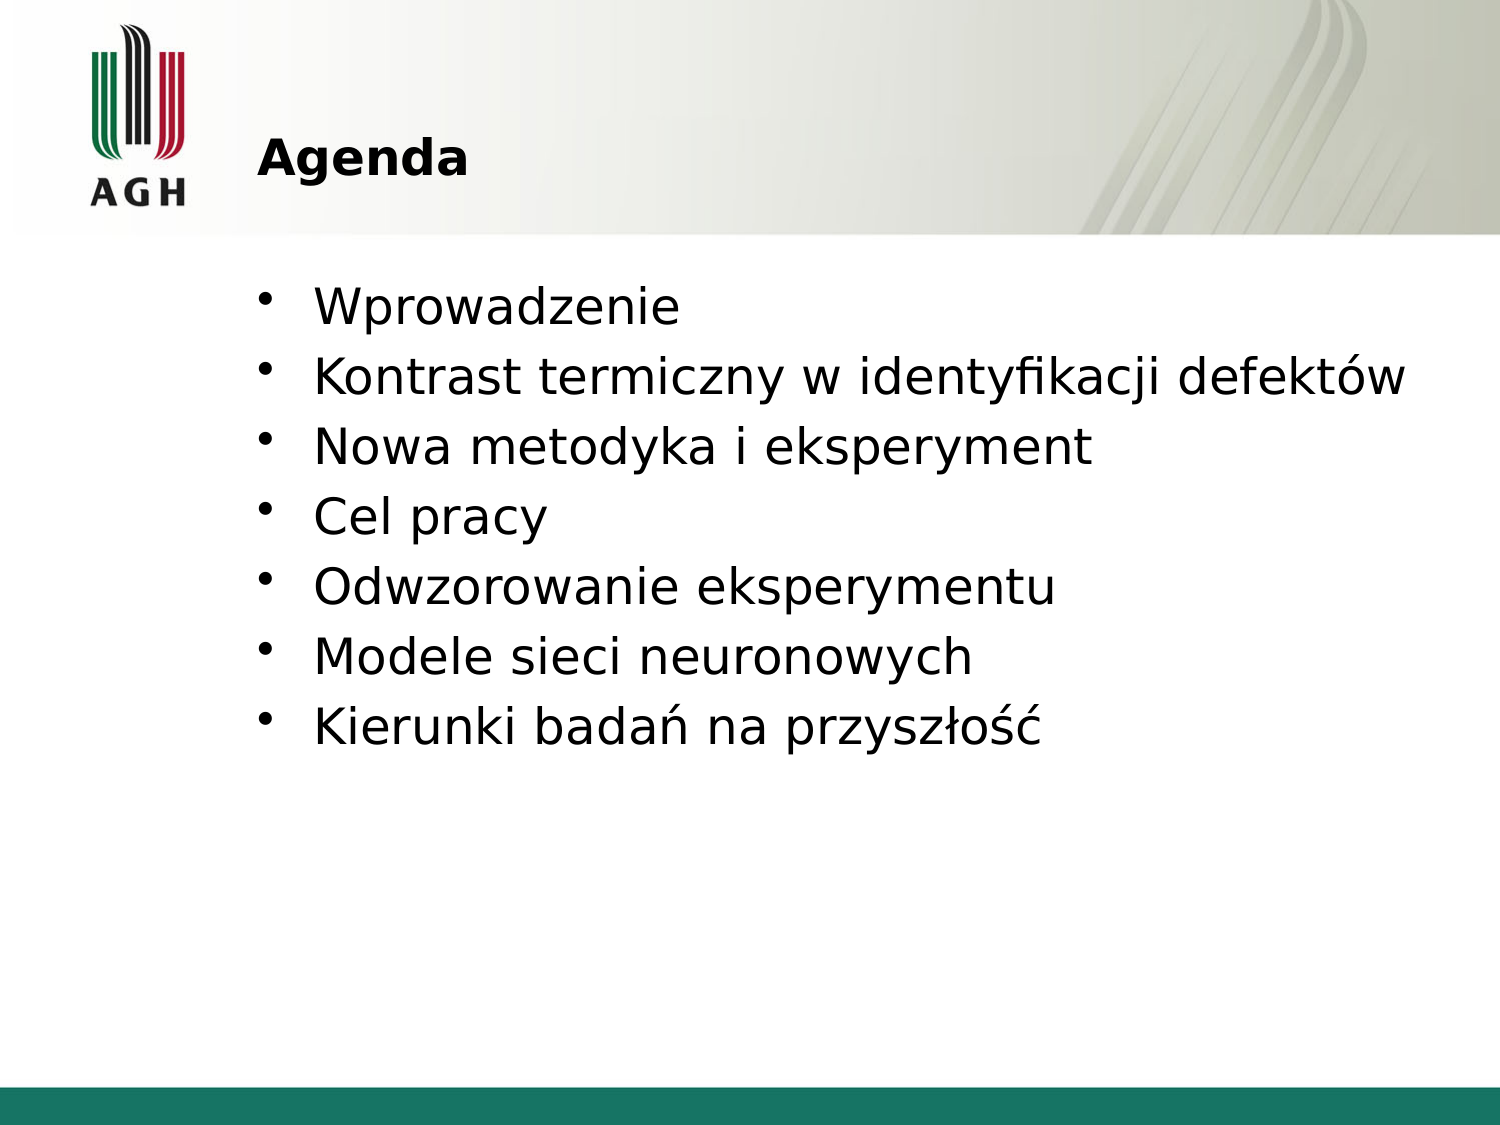

# Agenda
Wprowadzenie
Kontrast termiczny w identyfikacji defektów
Nowa metodyka i eksperyment
Cel pracy
Odwzorowanie eksperymentu
Modele sieci neuronowych
Kierunki badań na przyszłość